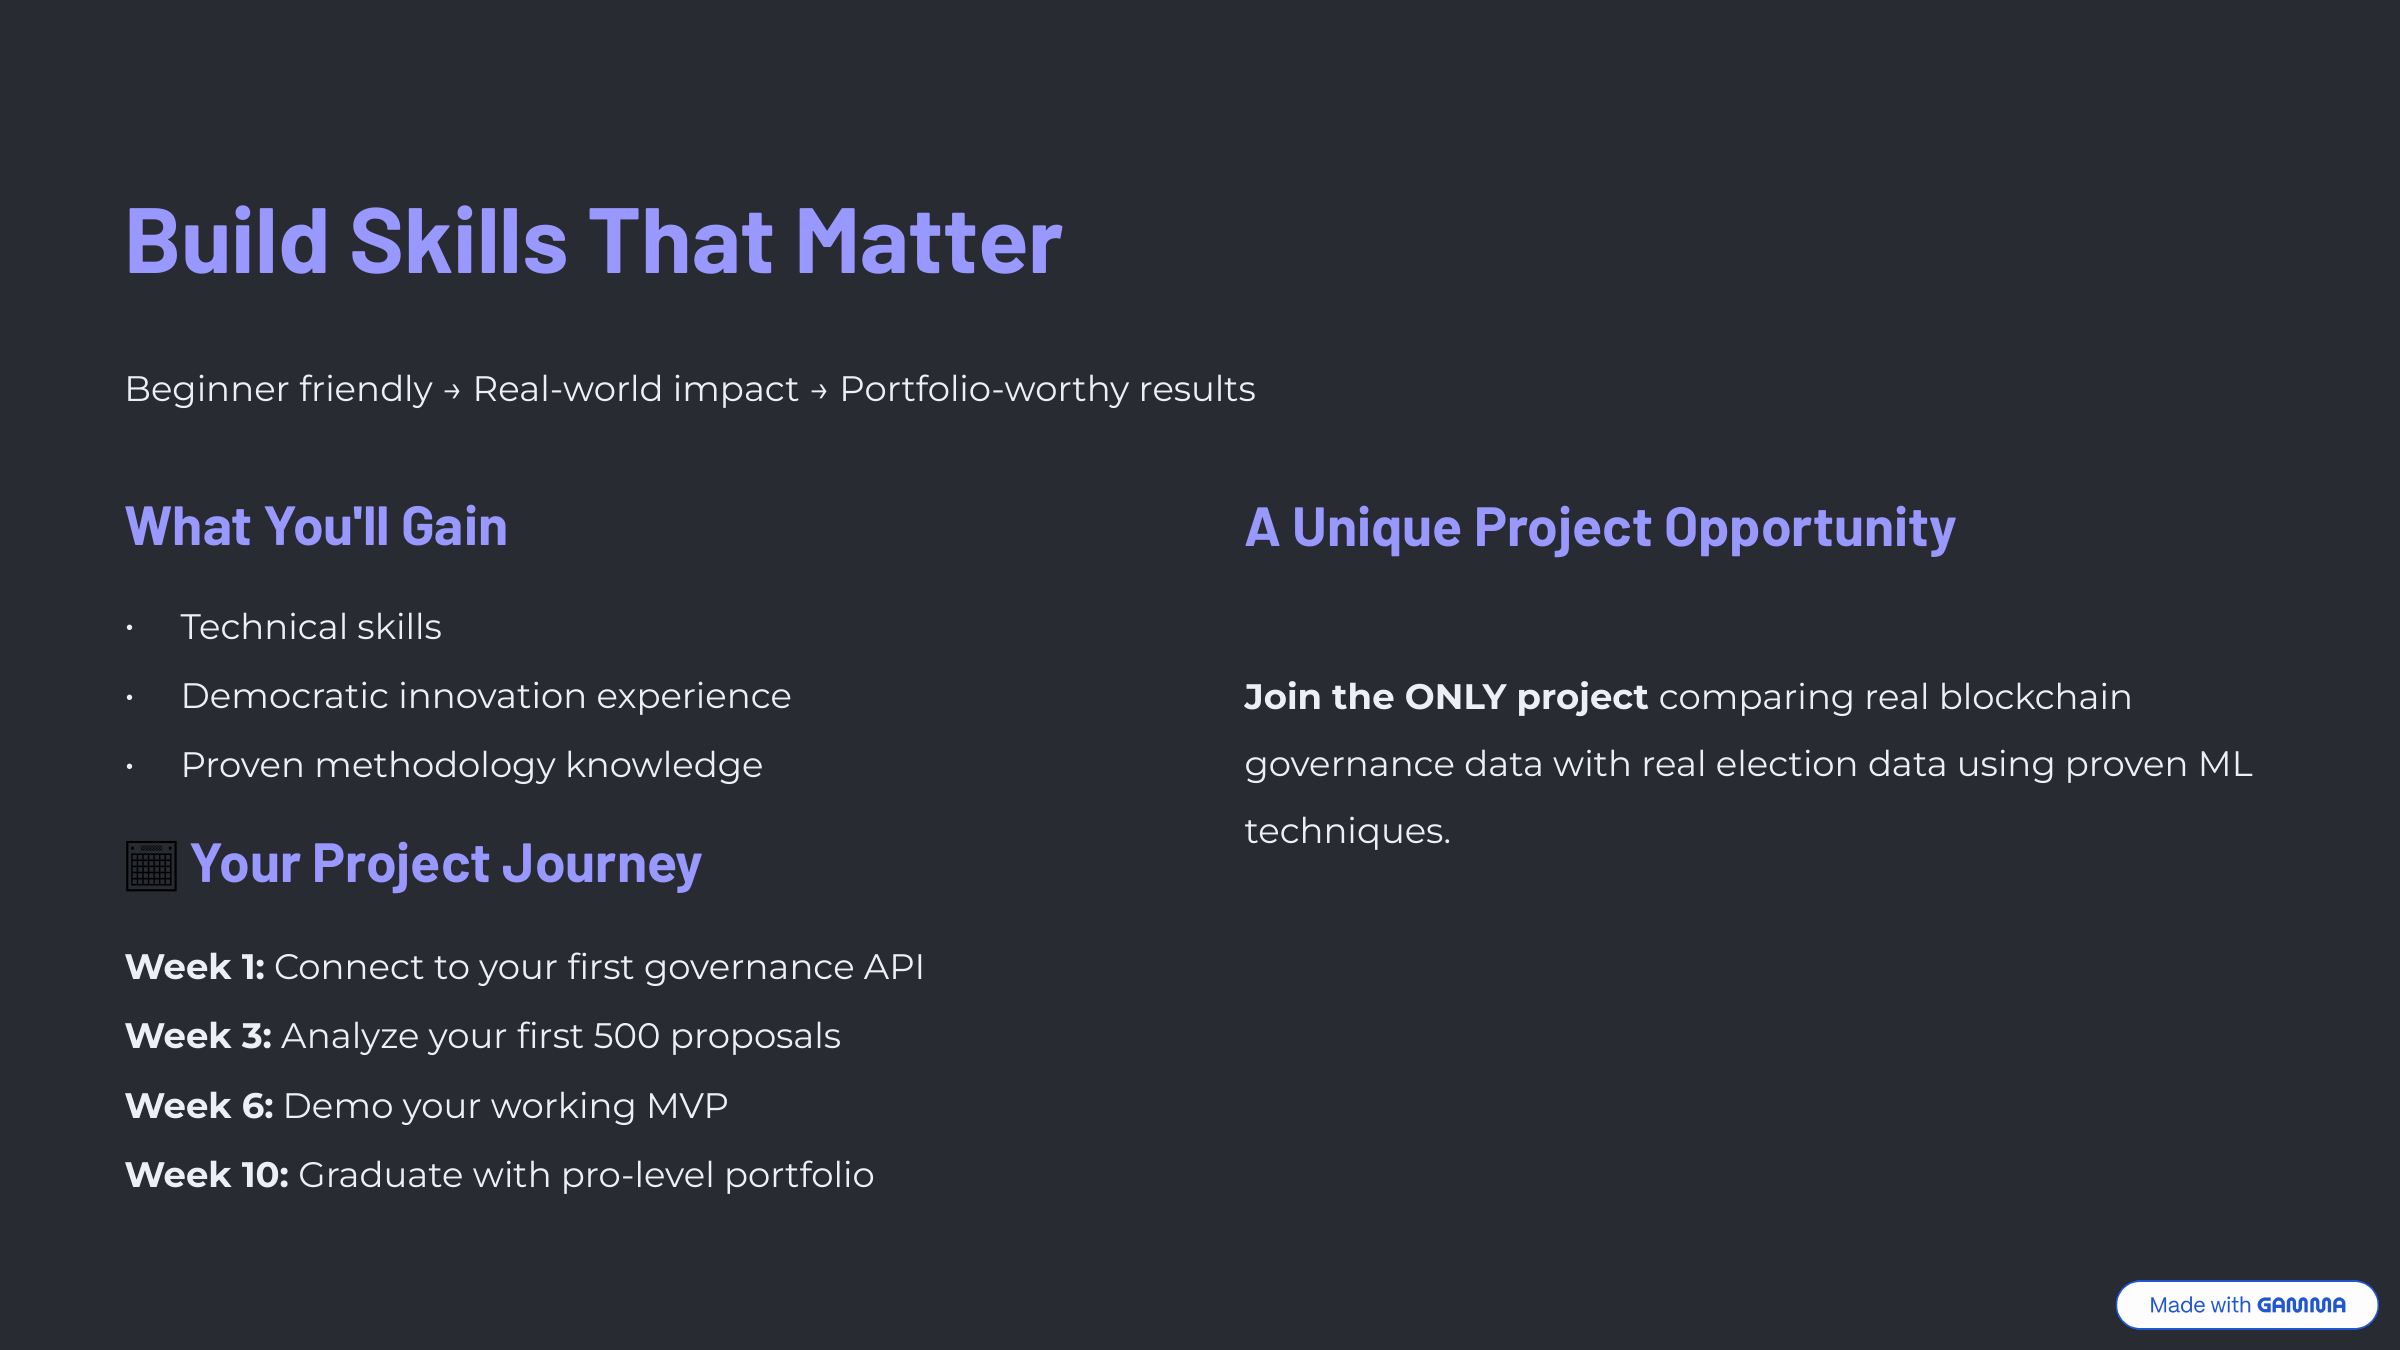

Build Skills That Matter
Beginner friendly → Real-world impact → Portfolio-worthy results
What You'll Gain
A Unique Project Opportunity
Technical skills
Democratic innovation experience
Join the ONLY project comparing real blockchain governance data with real election data using proven ML techniques.
Proven methodology knowledge
📅 Your Project Journey
Week 1: Connect to your first governance API
Week 3: Analyze your first 500 proposals
Week 6: Demo your working MVP
Week 10: Graduate with pro-level portfolio